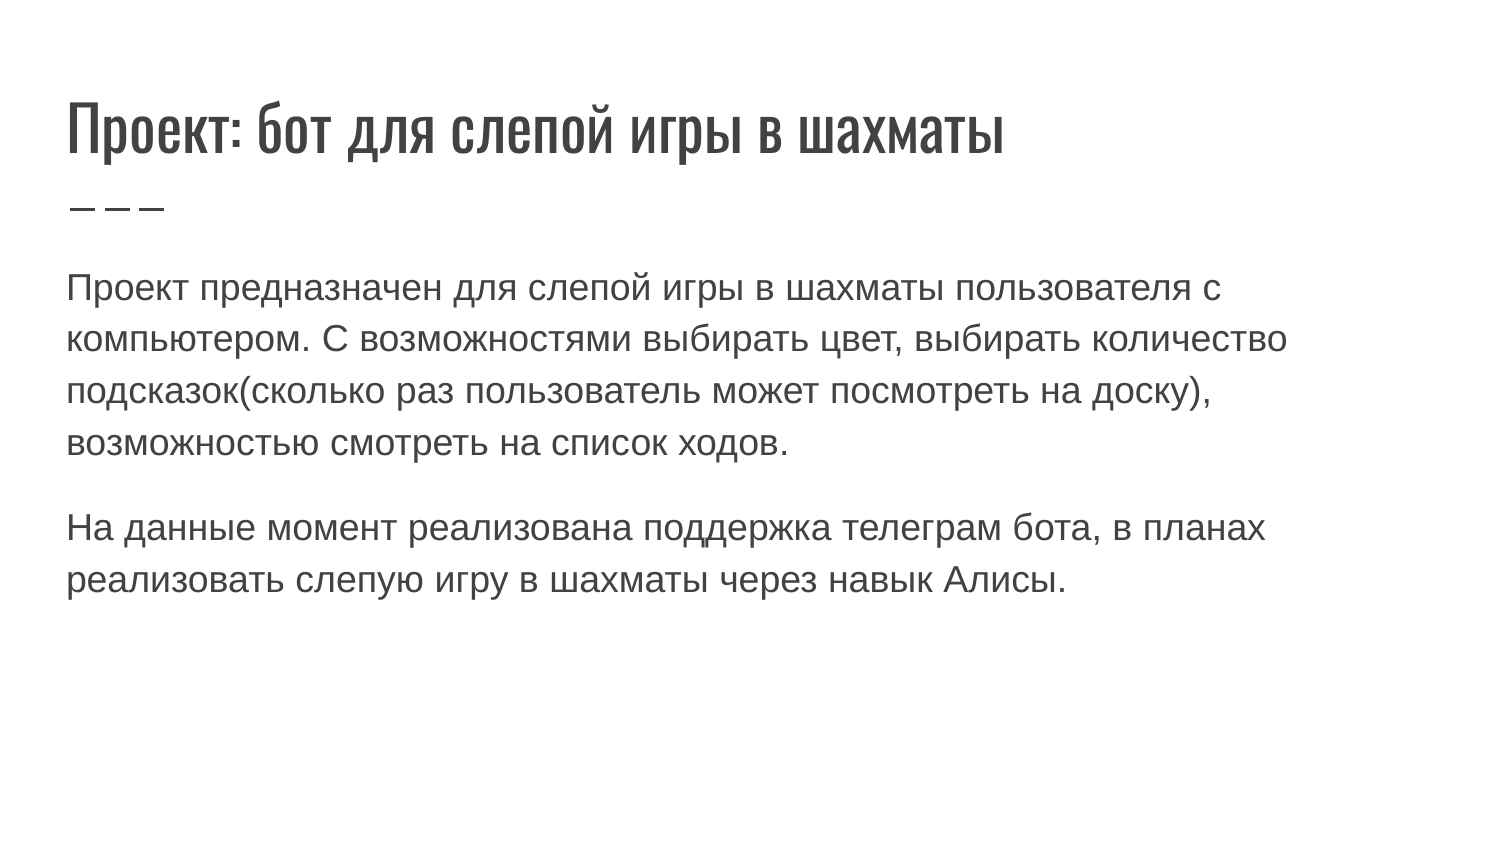

# Проект: бот для слепой игры в шахматы
Проект предназначен для слепой игры в шахматы пользователя c компьютером. С возможностями выбирать цвет, выбирать количество подсказок(сколько раз пользователь может посмотреть на доску), возможностью смотреть на список ходов.
На данные момент реализована поддержка телеграм бота, в планах реализовать слепую игру в шахматы через навык Алисы.